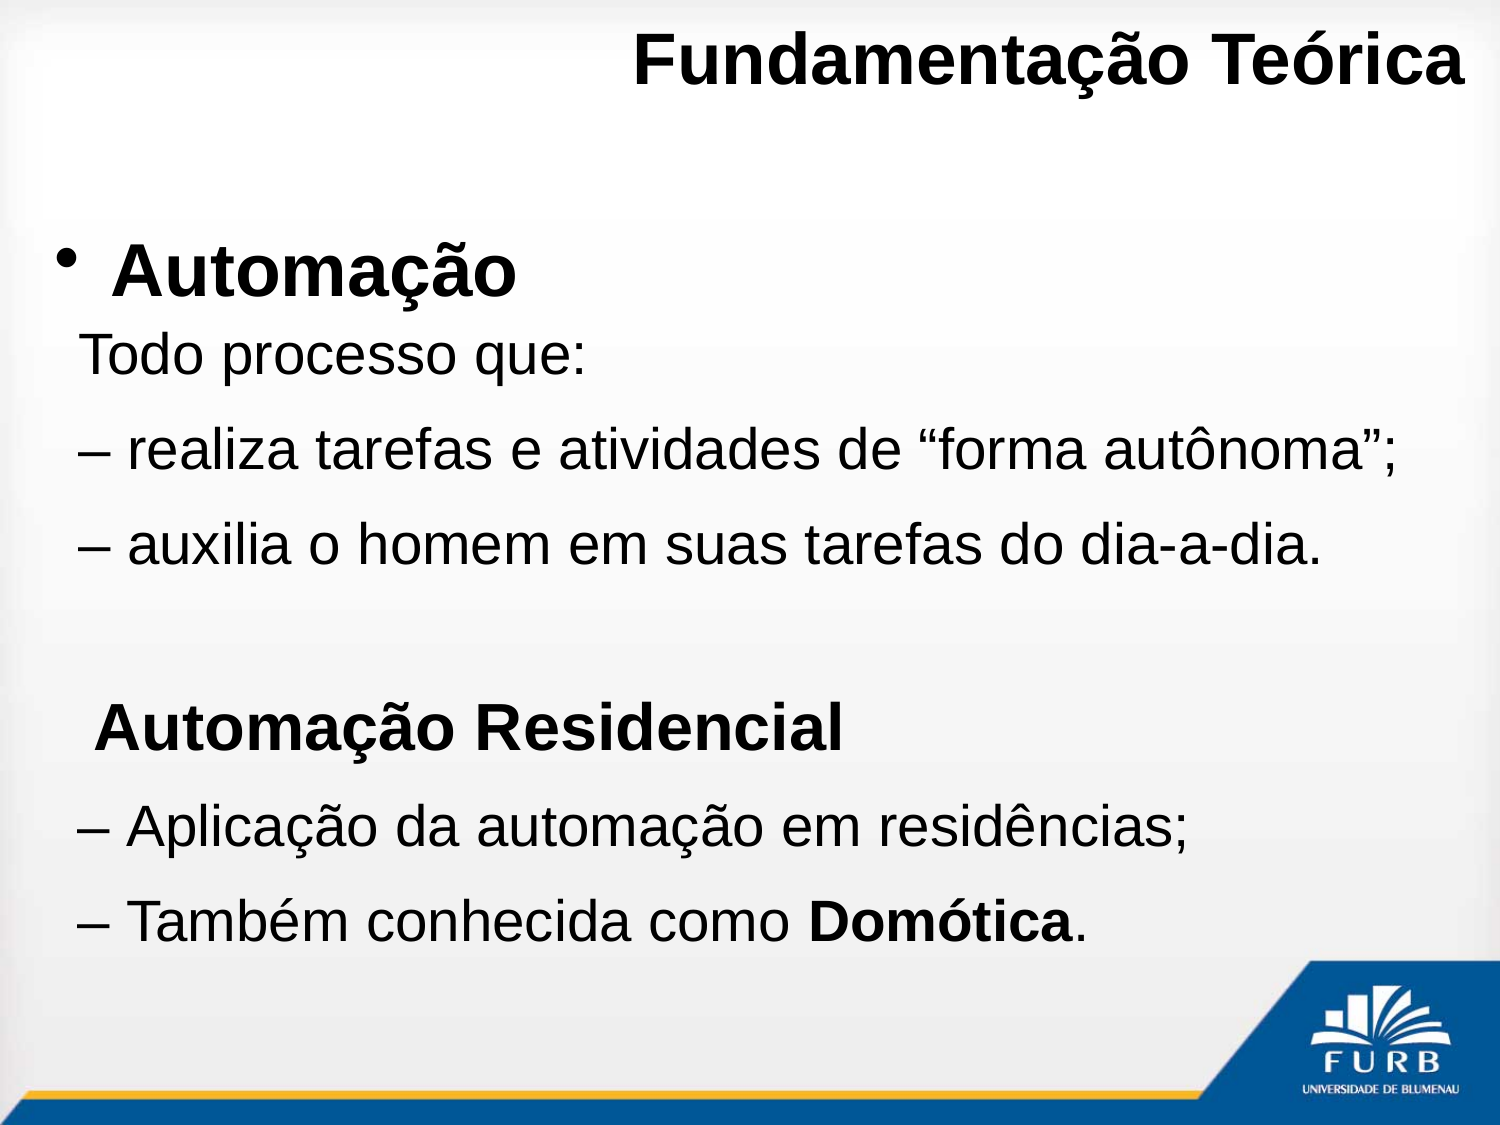

# Fundamentação Teórica
Automação
Todo processo que:
– realiza tarefas e atividades de “forma autônoma”;
– auxilia o homem em suas tarefas do dia-a-dia.
 Automação Residencial
– Aplicação da automação em residências;
– Também conhecida como Domótica.